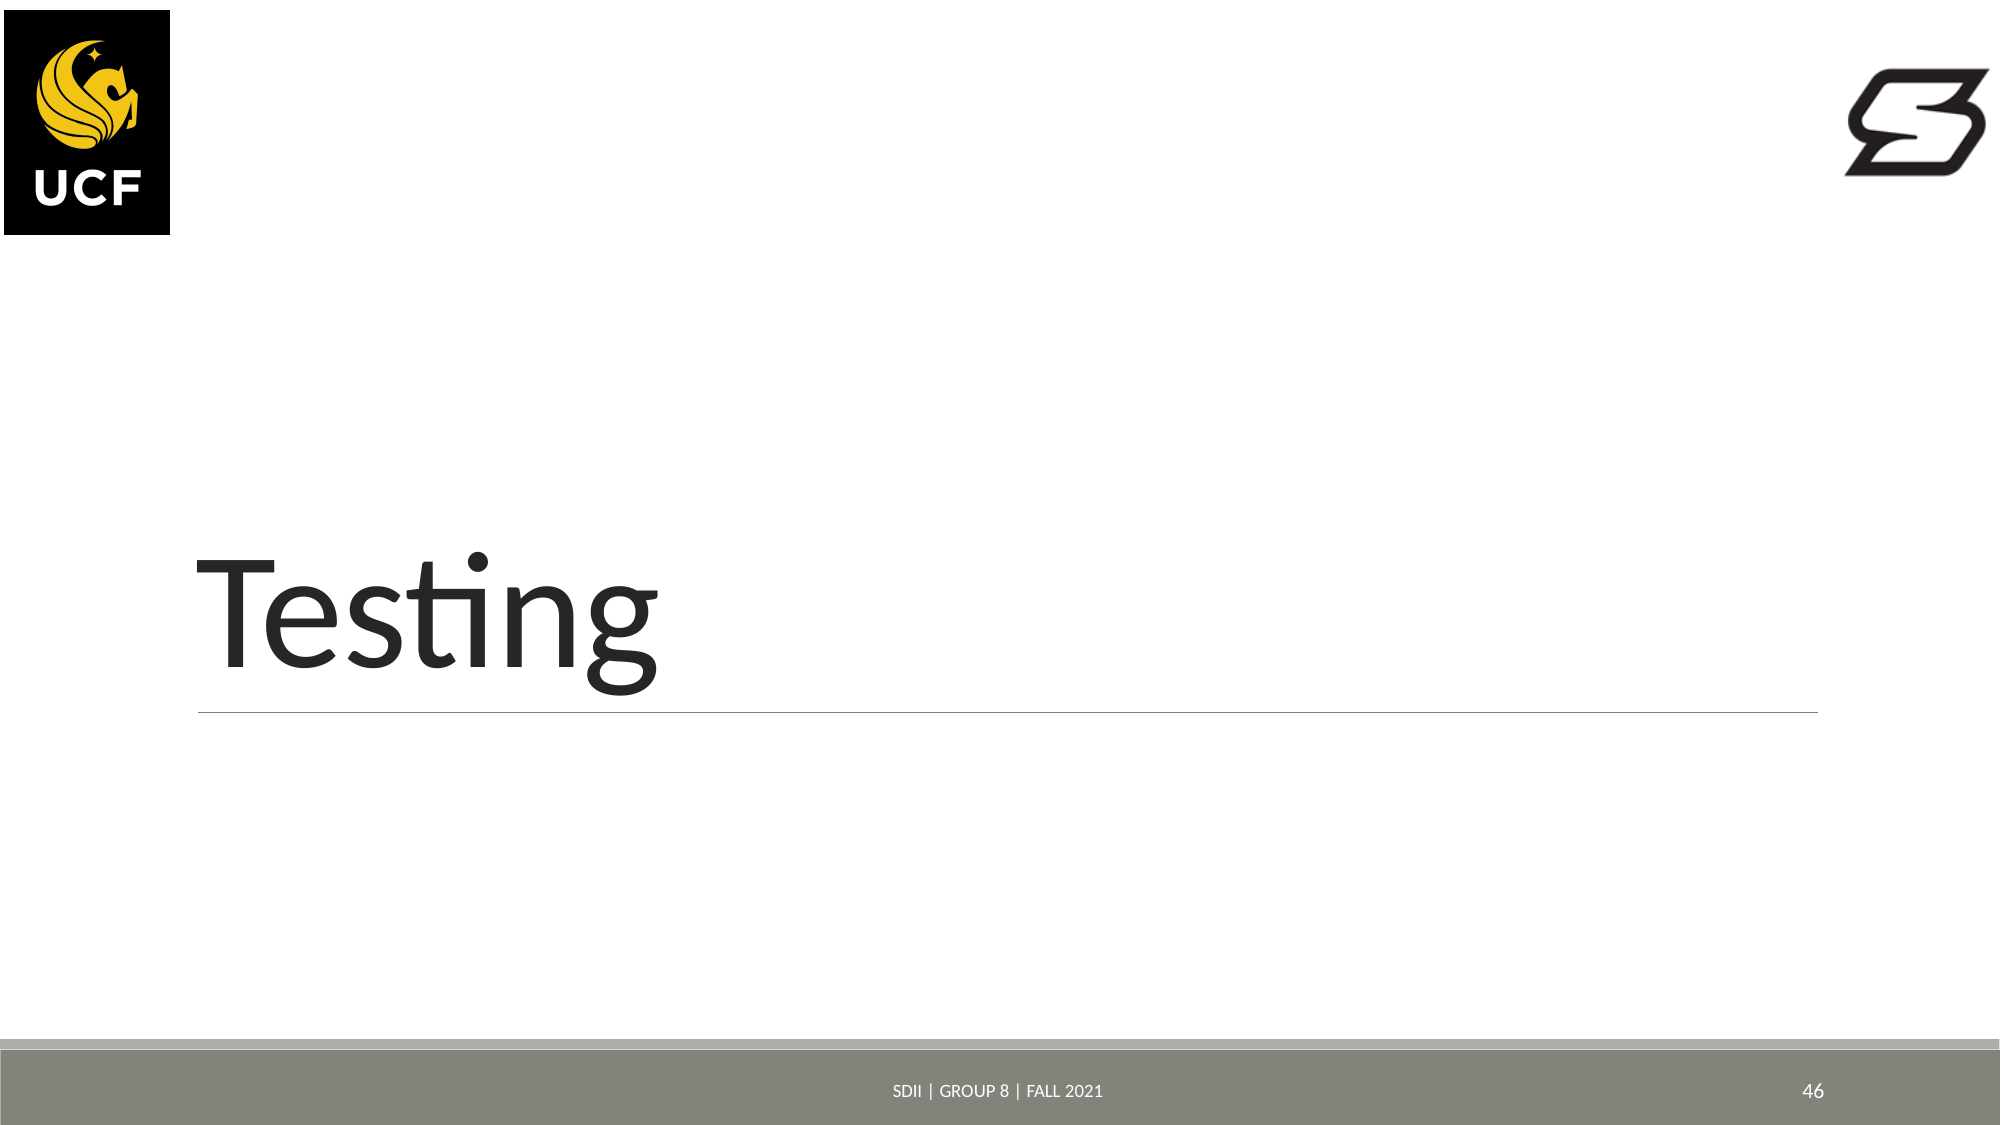

# Testing

SDII | Group 8 | Fall 2021
46